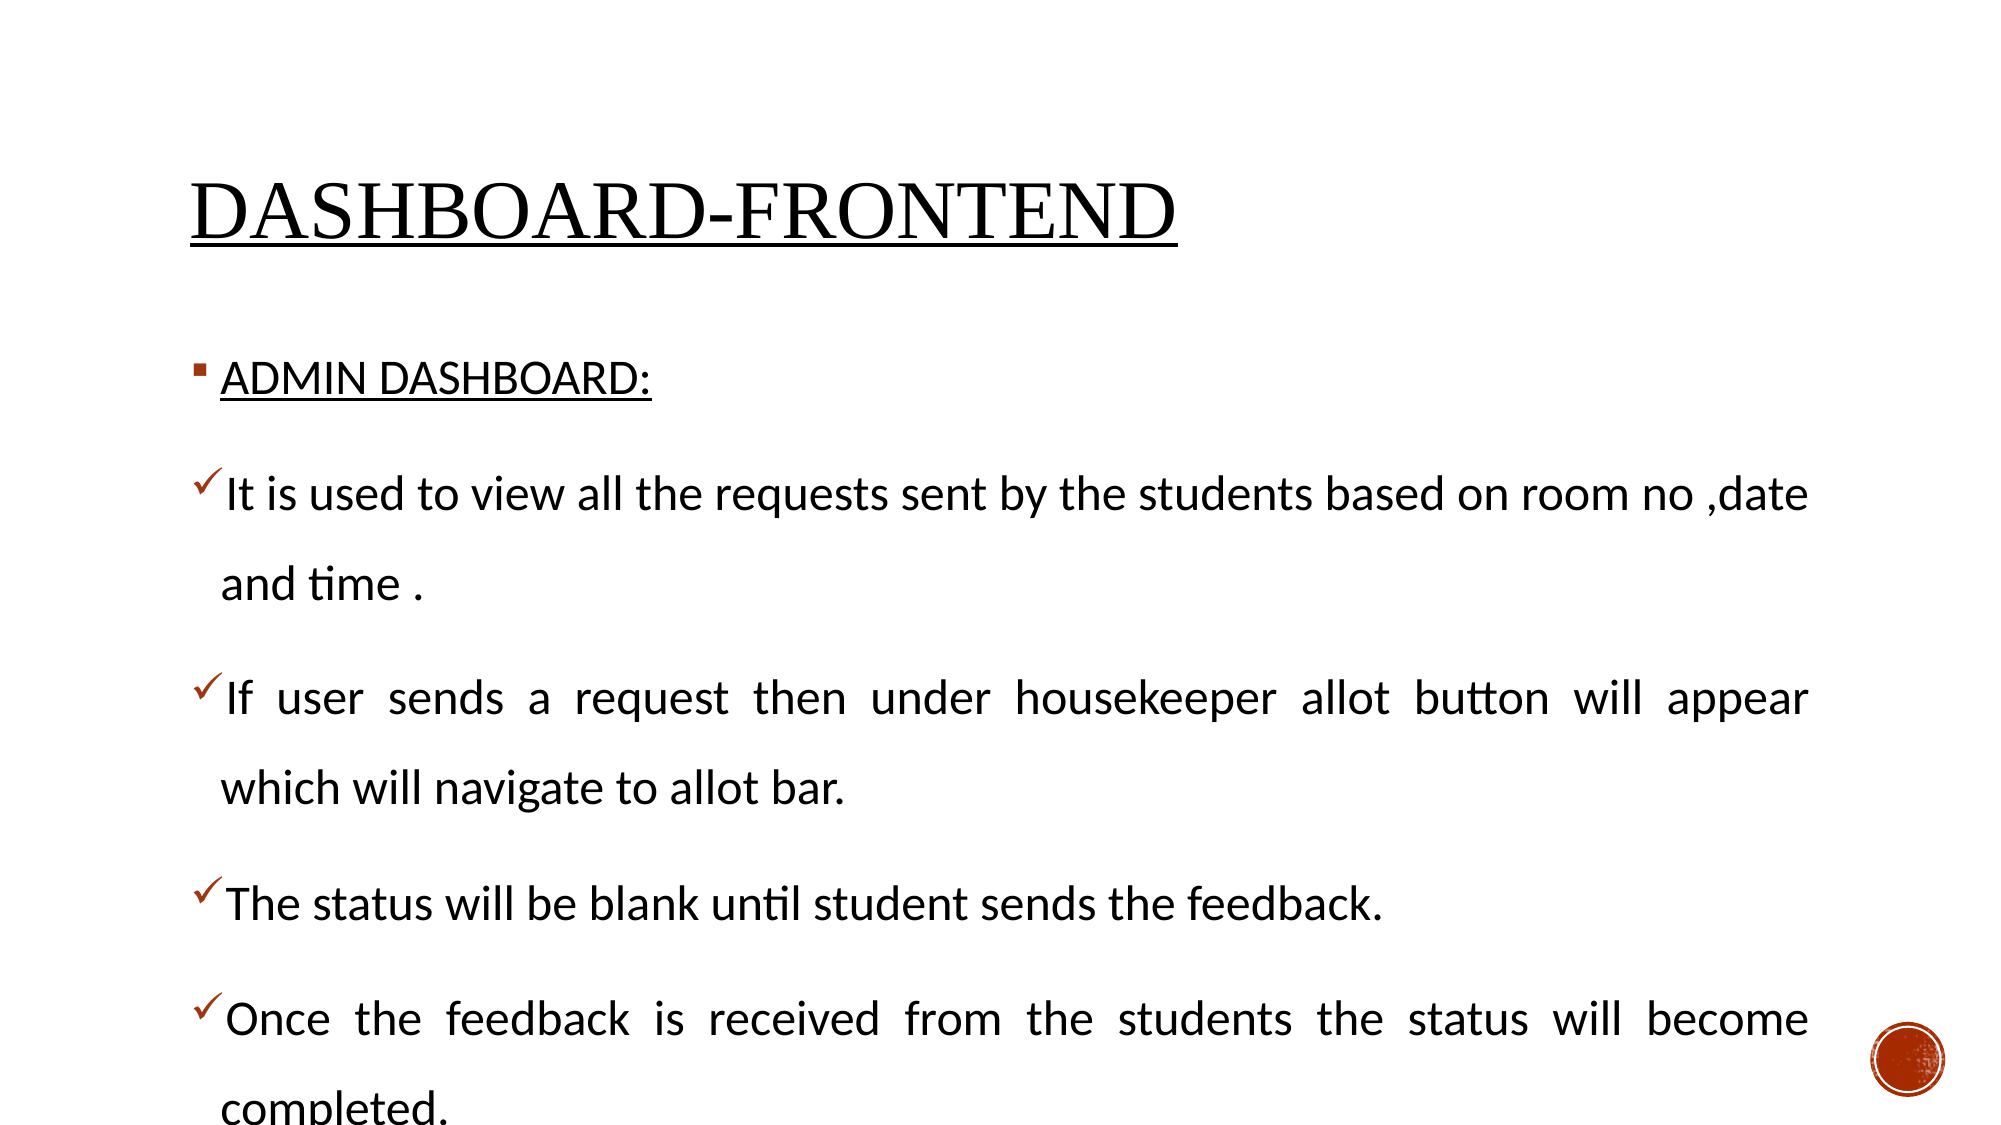

# Dashboard-Frontend
ADMIN DASHBOARD:
It is used to view all the requests sent by the students based on room no ,date and time .
If user sends a request then under housekeeper allot button will appear which will navigate to allot bar.
The status will be blank until student sends the feedback.
Once the feedback is received from the students the status will become completed.